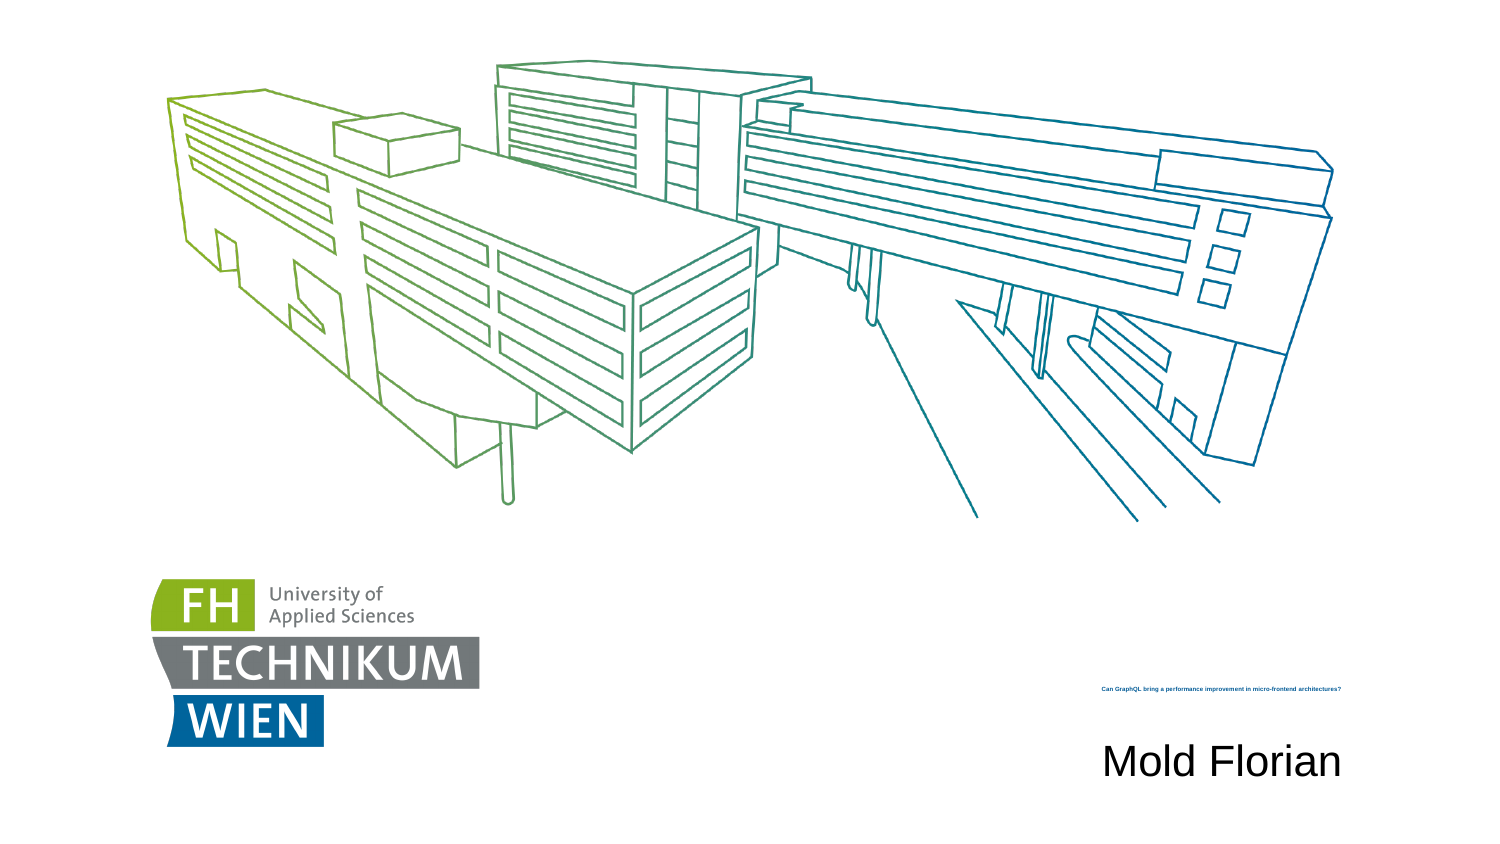

# ﻿Can GraphQL bring a performance improvement in micro-frontend architectures?
Mold Florian